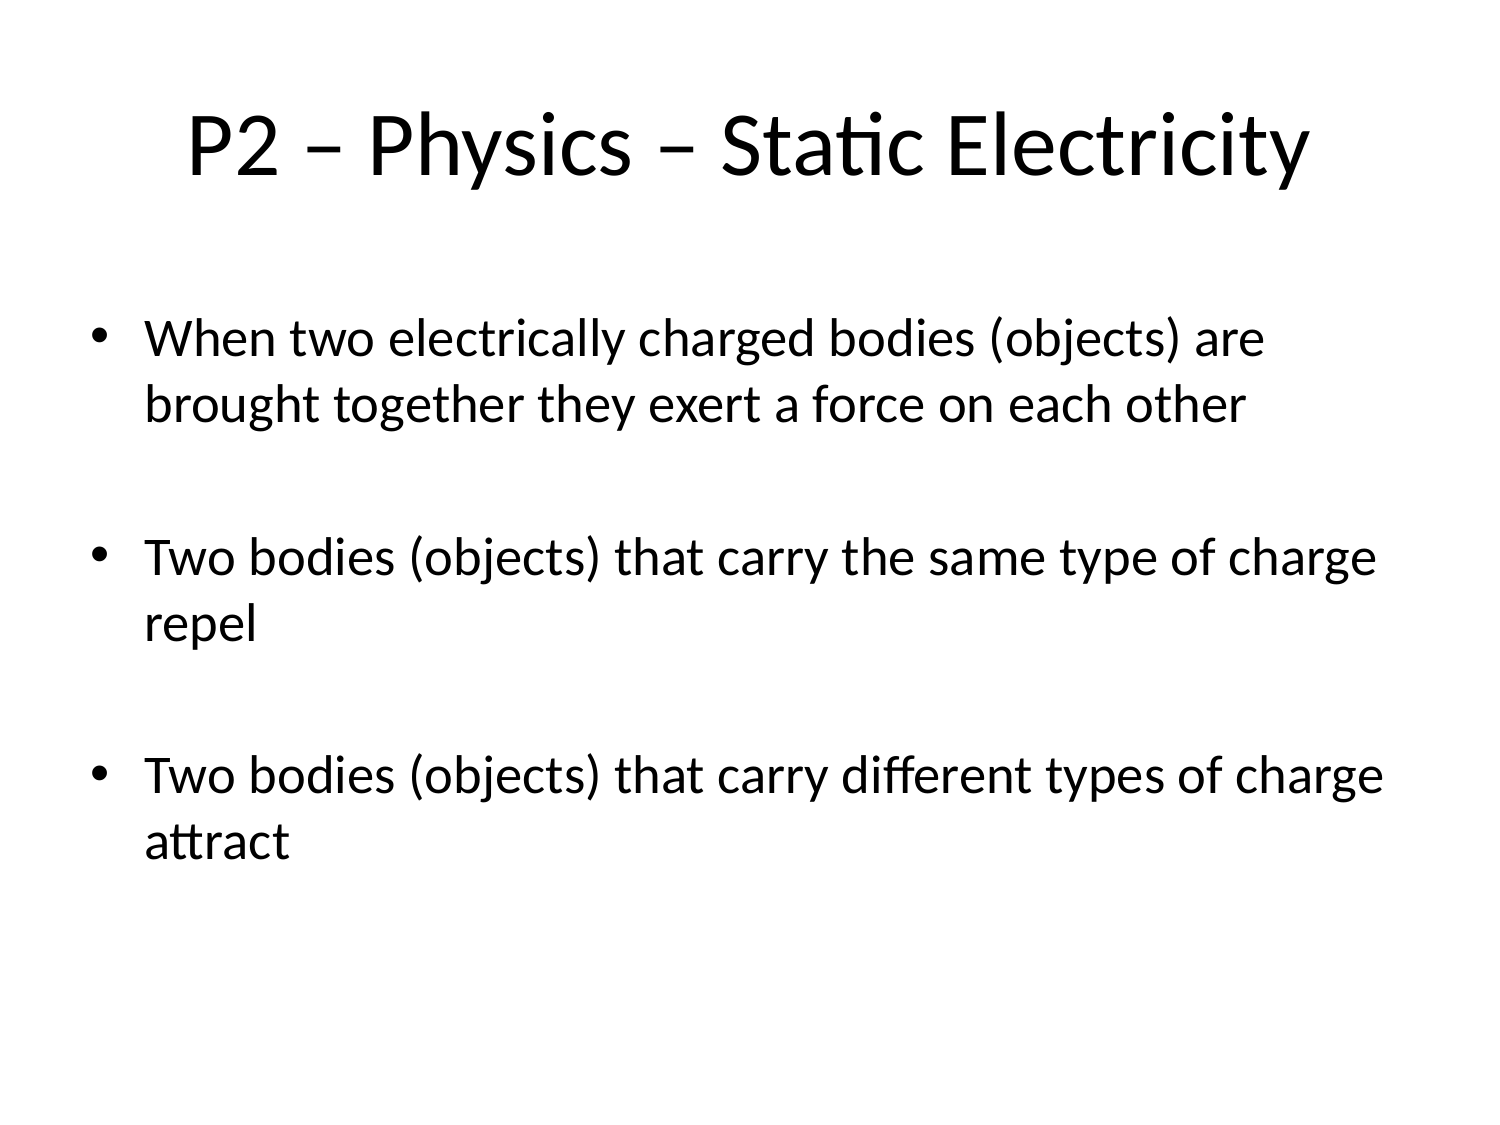

# P2 – Physics – Static Electricity
When two electrically charged bodies (objects) are brought together they exert a force on each other

Two bodies (objects) that carry the same type of charge repel

Two bodies (objects) that carry different types of charge attract